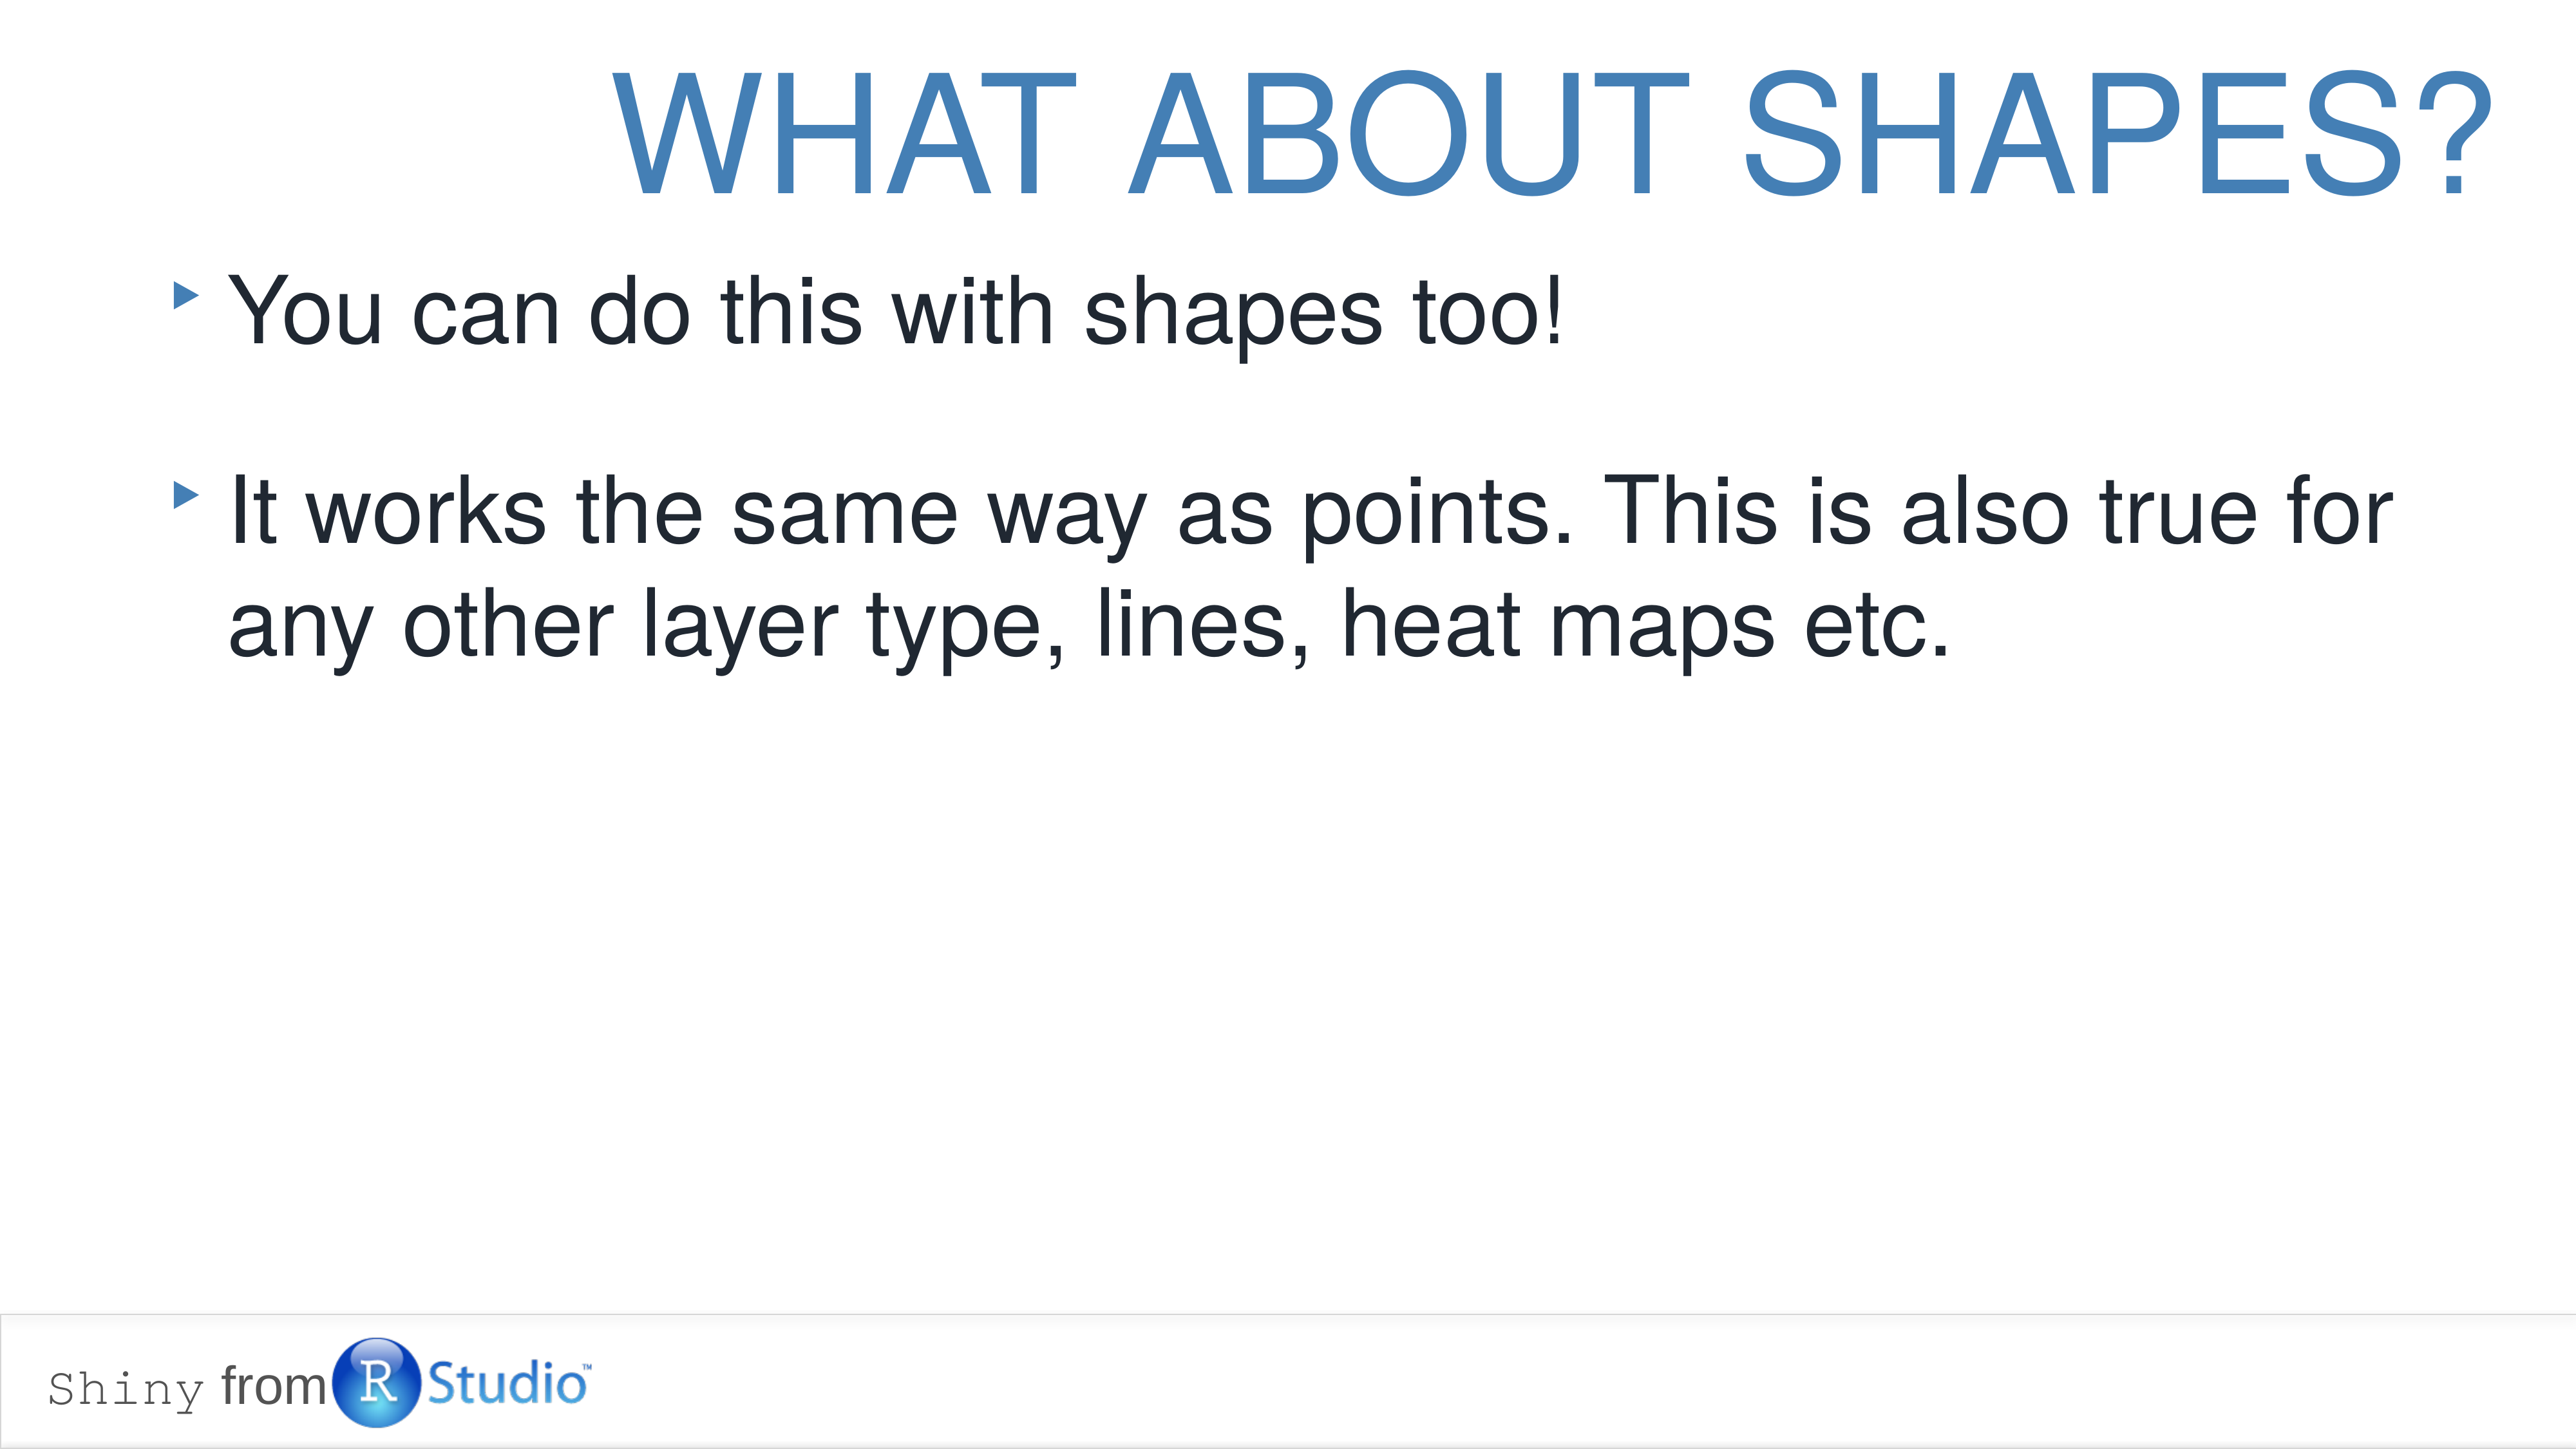

# What about shapes?
You can do this with shapes too!
It works the same way as points. This is also true for any other layer type, lines, heat maps etc.